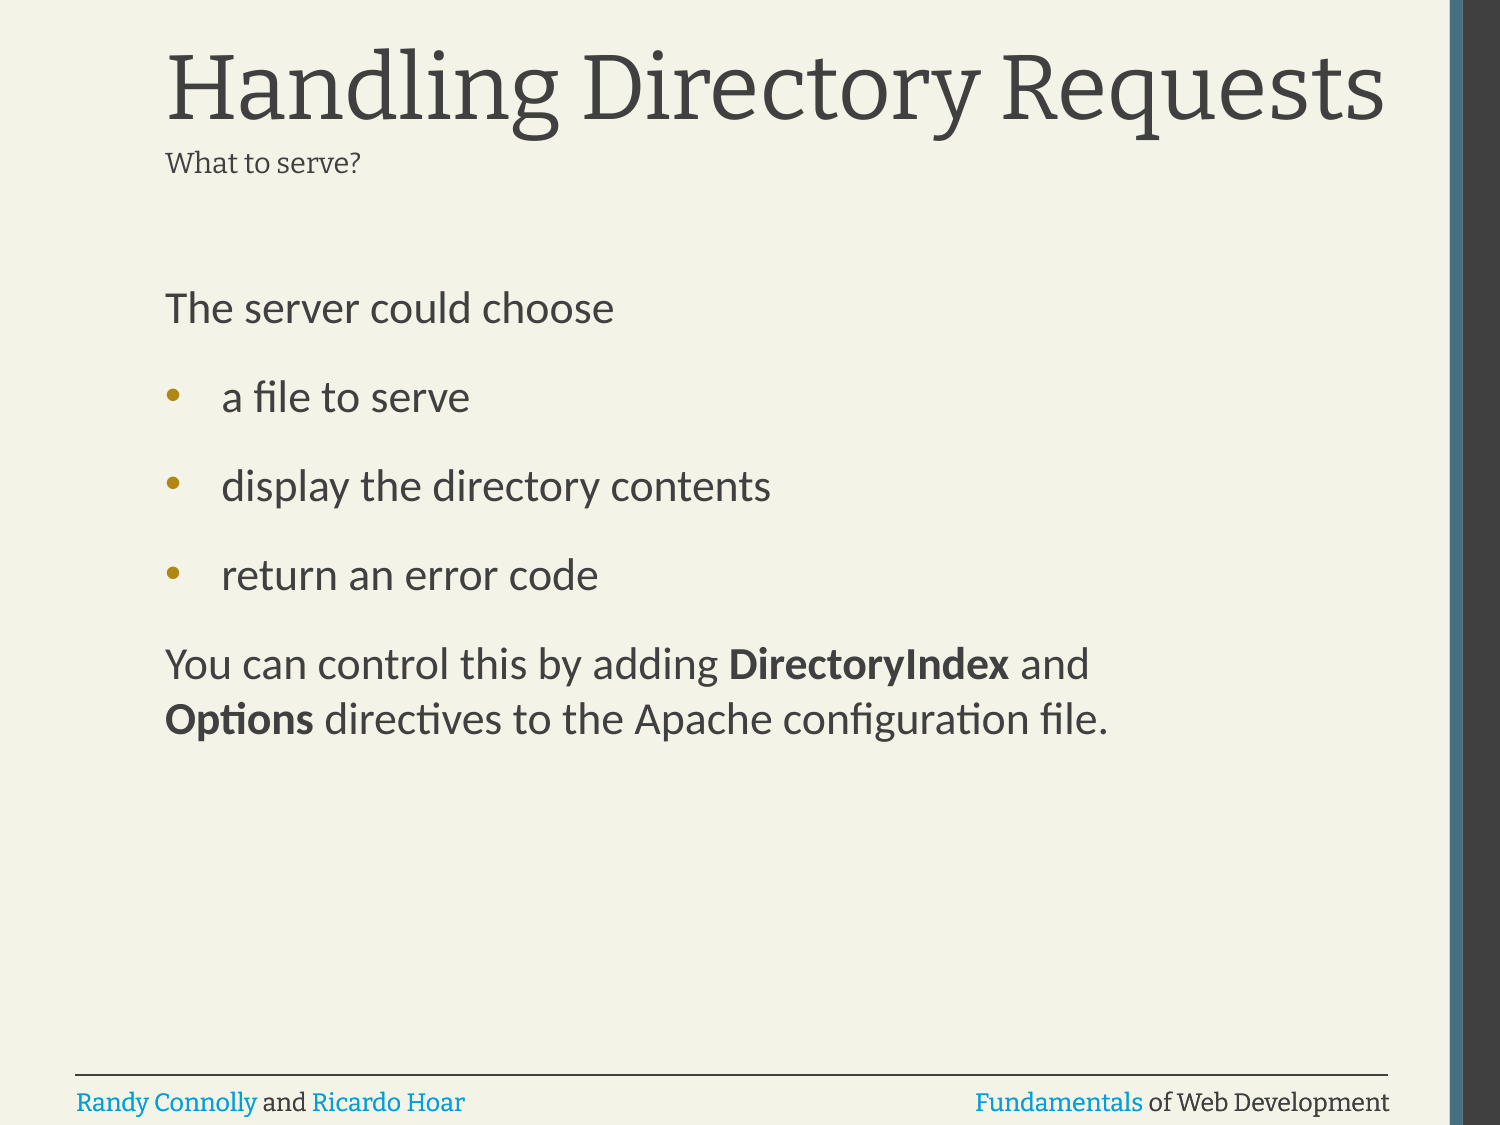

# Handling Directory Requests
What to serve?
The server could choose
a file to serve
display the directory contents
return an error code
You can control this by adding DirectoryIndex and Options directives to the Apache configuration file.